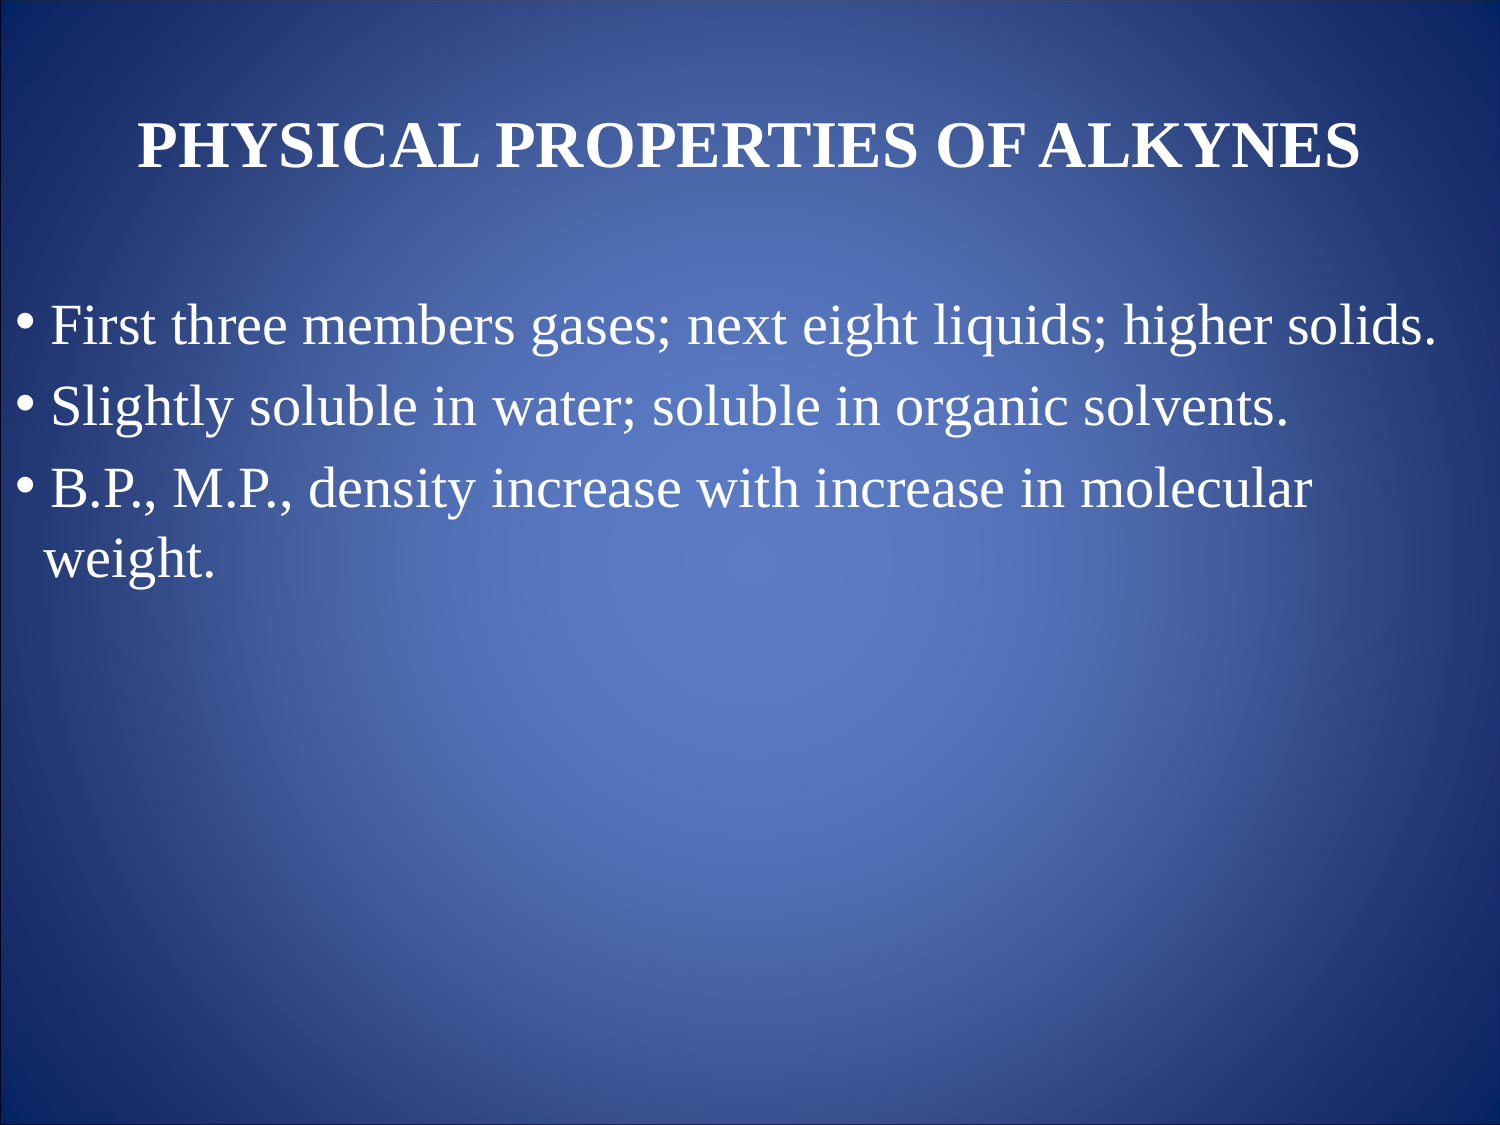

PHYSICAL PROPERTIES OF ALKYNES

 First three members gases; next eight liquids; higher solids.
 Slightly soluble in water; soluble in organic solvents.
 B.P., M.P., density increase with increase in molecular
  weight.